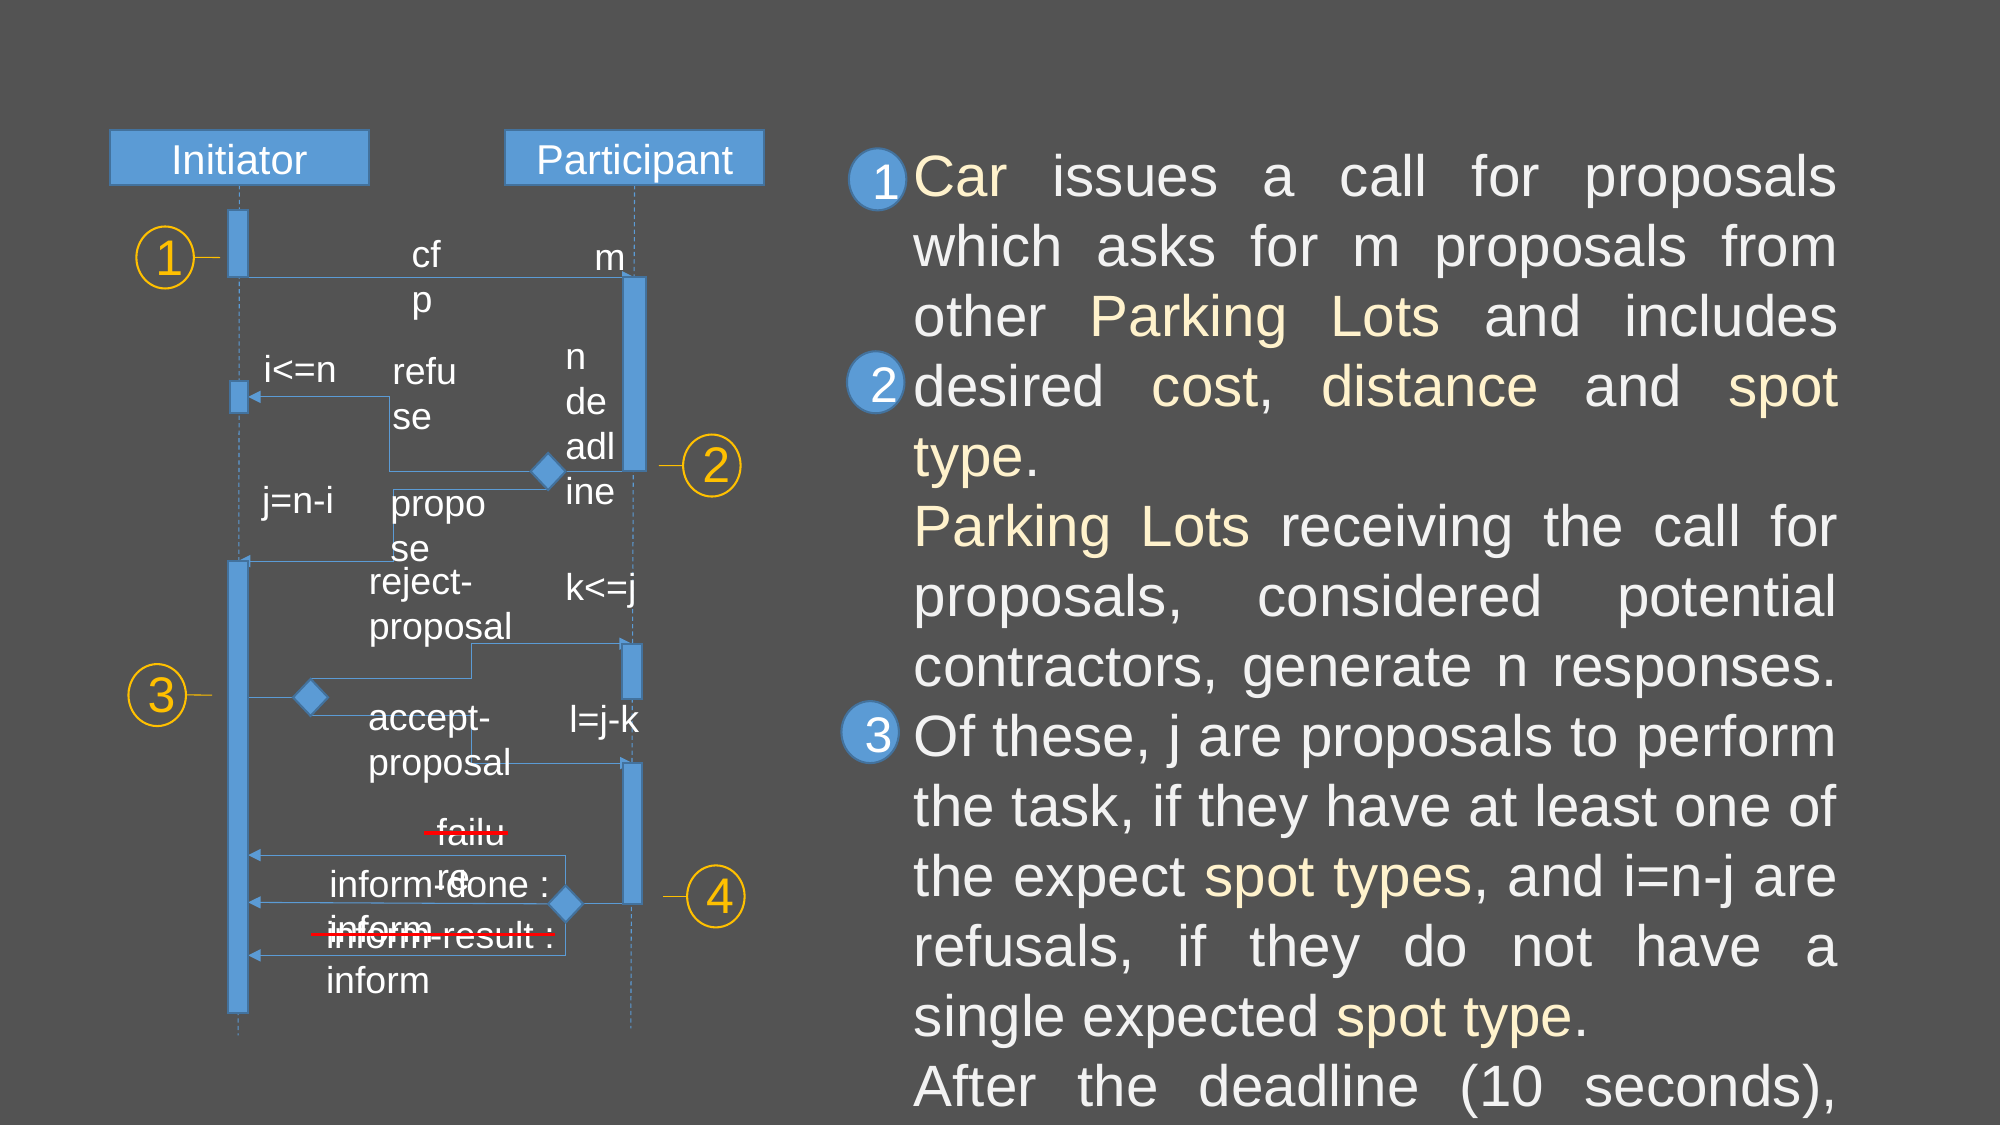

Participant
Initiator

cfp
m
n deadline
i<=n
refuse
j=n-i
propose
reject-proposal
k<=j
accept-proposal
l=j-k
failure
inform-done : inform
inform-result : inform
Car issues a call for proposals which asks for m proposals from other Parking Lots and includes desired cost, distance and spot type.
Parking Lots receiving the call for proposals, considered potential contractors, generate n responses. Of these, j are proposals to perform the task, if they have at least one of the expect spot types, and i=n-j are refusals, if they do not have a single expected spot type.
After the deadline (10 seconds), the Car evaluates received j proposals and selects one Parking Lot to perform the task. The l Parking Lots (one in our case) of selected proposals are sent an accept-proposal act and the remaining k Parking Lots receive a reject-proposal act.
1
1

2
2

3

3
4